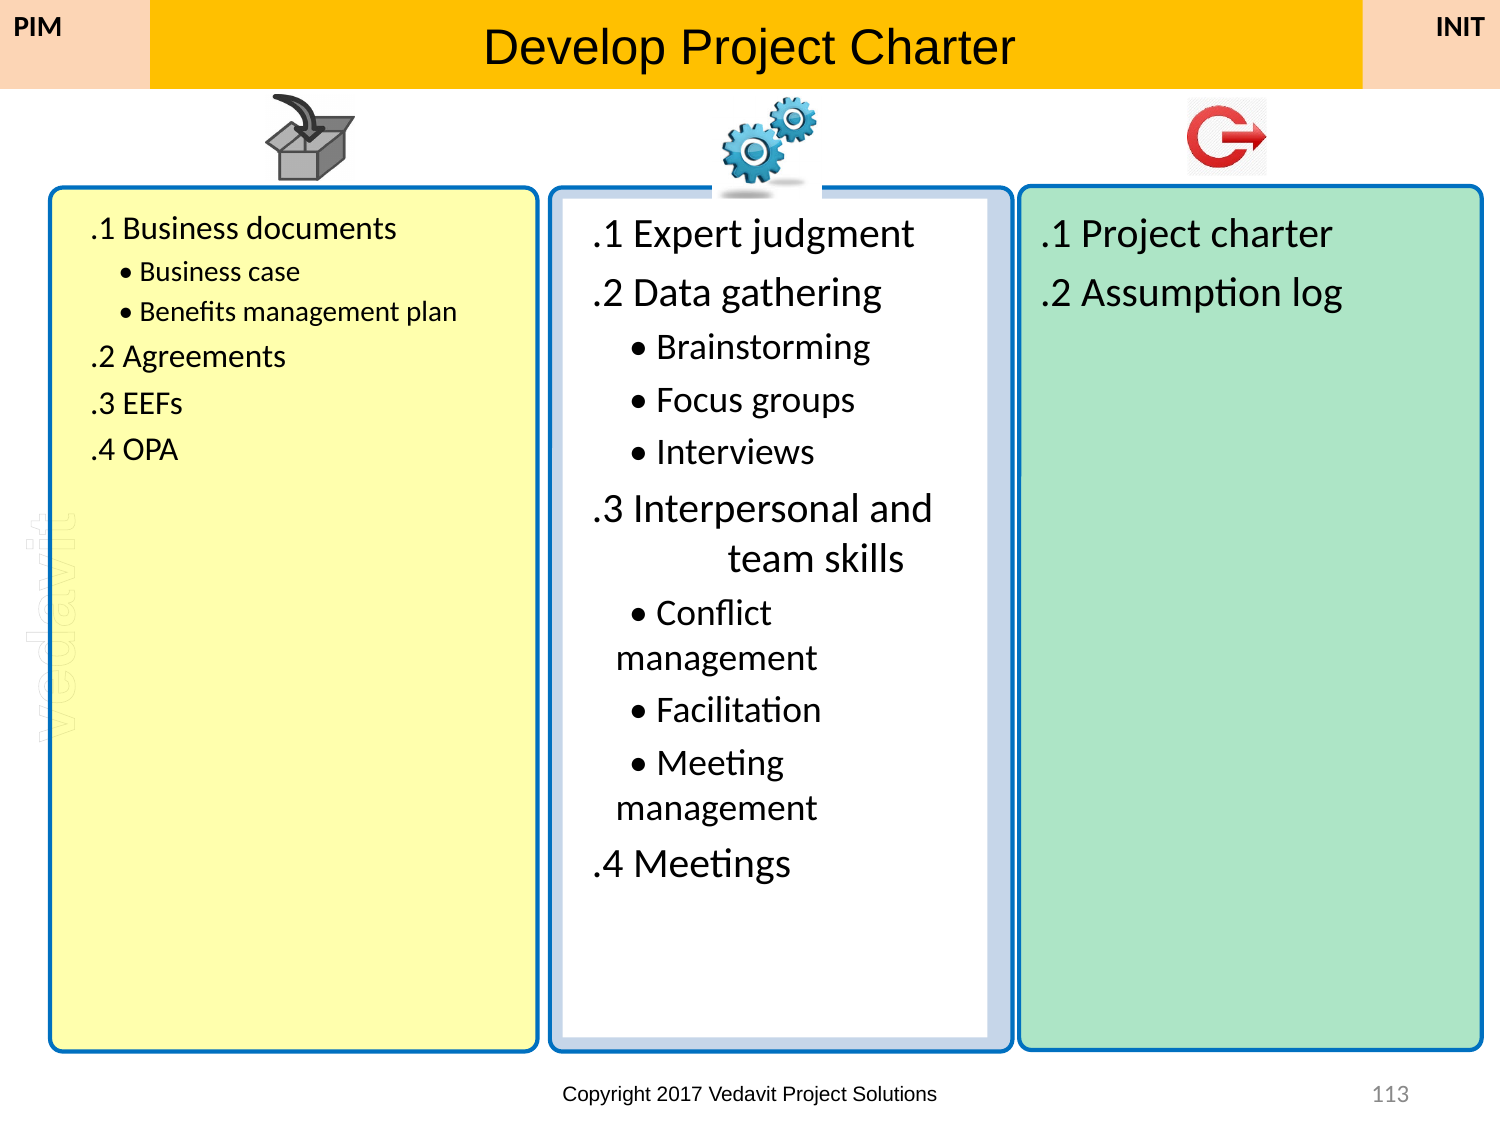

# Develop Project Charter
INIT
PIM
.1 Business documents
• Business case
• Benefits management plan
.2 Agreements
.3 EEFs
.4 OPA
.1 Expert judgment
.2 Data gathering
• Brainstorming
• Focus groups
• Interviews
.3 Interpersonal and 	team skills
• Conflict 	management
• Facilitation
• Meeting 	management
.4 Meetings
.1 Project charter
.2 Assumption log
113